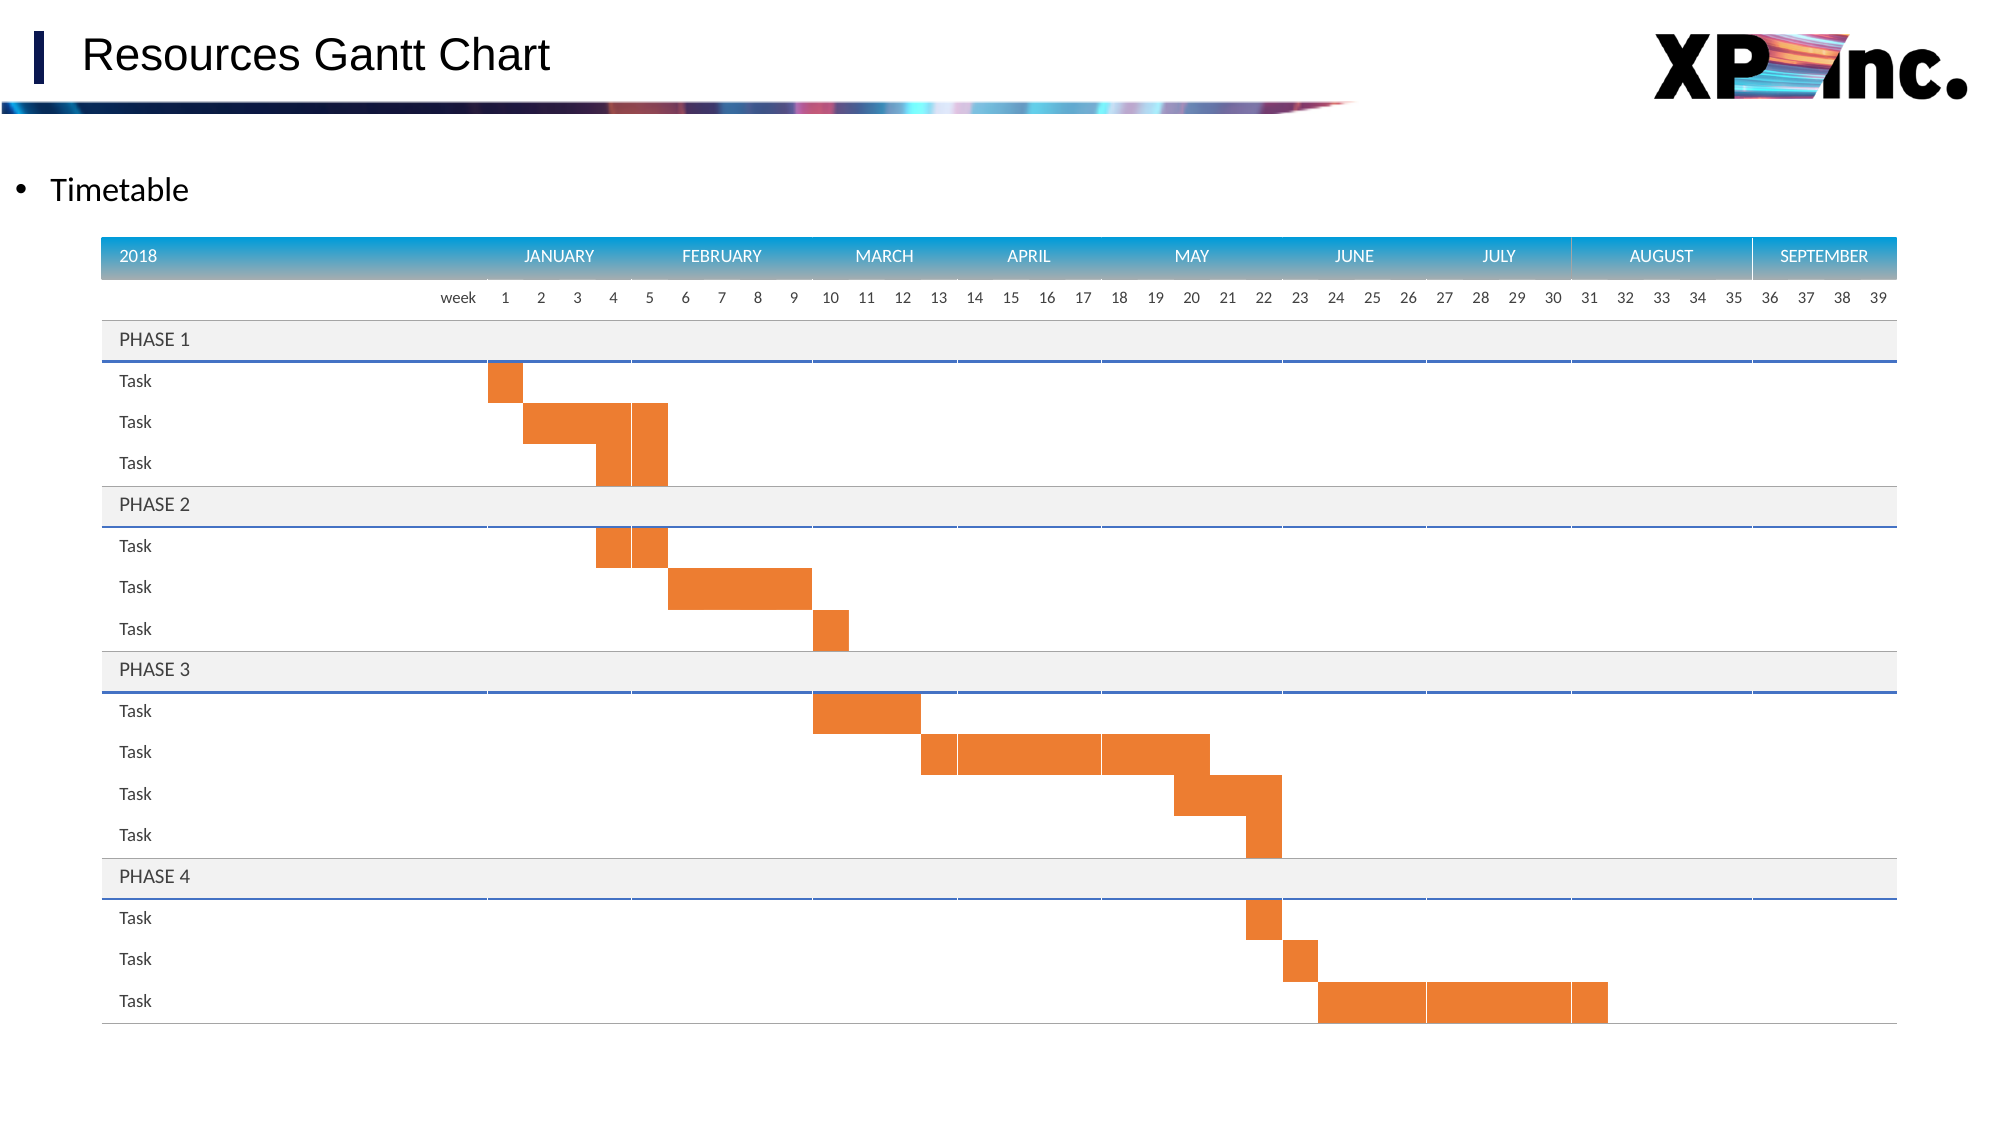

# Resources Gantt Chart

Timetable
| 2018 | January |  |  |  | February |  |  |  |  | March |  |  |  | April |  |  |  | May |  |  |  |  | June |  |  |  | July |  |  |  | August |  |  |  |  | September |  |  |  |
| --- | --- | --- | --- | --- | --- | --- | --- | --- | --- | --- | --- | --- | --- | --- | --- | --- | --- | --- | --- | --- | --- | --- | --- | --- | --- | --- | --- | --- | --- | --- | --- | --- | --- | --- | --- | --- | --- | --- | --- |
| week | 1 | 2 | 3 | 4 | 5 | 6 | 7 | 8 | 9 | 10 | 11 | 12 | 13 | 14 | 15 | 16 | 17 | 18 | 19 | 20 | 21 | 22 | 23 | 24 | 25 | 26 | 27 | 28 | 29 | 30 | 31 | 32 | 33 | 34 | 35 | 36 | 37 | 38 | 39 |
| Phase 1 |  |  |  |  |  |  |  |  |  |  |  |  |  |  |  |  |  |  |  |  |  |  |  |  |  |  |  |  |  |  |  |  |  |  |  |  |  |  |  |
| Task |  |  |  |  |  |  |  |  |  |  |  |  |  |  |  |  |  |  |  |  |  |  |  |  |  |  |  |  |  |  |  |  |  |  |  |  |  |  |  |
| Task |  |  |  |  |  |  |  |  |  |  |  |  |  |  |  |  |  |  |  |  |  |  |  |  |  |  |  |  |  |  |  |  |  |  |  |  |  |  |  |
| Task |  |  |  |  |  |  |  |  |  |  |  |  |  |  |  |  |  |  |  |  |  |  |  |  |  |  |  |  |  |  |  |  |  |  |  |  |  |  |  |
| Phase 2 |  |  |  |  |  |  |  |  |  |  |  |  |  |  |  |  |  |  |  |  |  |  |  |  |  |  |  |  |  |  |  |  |  |  |  |  |  |  |  |
| Task |  |  |  |  |  |  |  |  |  |  |  |  |  |  |  |  |  |  |  |  |  |  |  |  |  |  |  |  |  |  |  |  |  |  |  |  |  |  |  |
| Task |  |  |  |  |  |  |  |  |  |  |  |  |  |  |  |  |  |  |  |  |  |  |  |  |  |  |  |  |  |  |  |  |  |  |  |  |  |  |  |
| Task |  |  |  |  |  |  |  |  |  |  |  |  |  |  |  |  |  |  |  |  |  |  |  |  |  |  |  |  |  |  |  |  |  |  |  |  |  |  |  |
| Phase 3 |  |  |  |  |  |  |  |  |  |  |  |  |  |  |  |  |  |  |  |  |  |  |  |  |  |  |  |  |  |  |  |  |  |  |  |  |  |  |  |
| Task |  |  |  |  |  |  |  |  |  |  |  |  |  |  |  |  |  |  |  |  |  |  |  |  |  |  |  |  |  |  |  |  |  |  |  |  |  |  |  |
| Task |  |  |  |  |  |  |  |  |  |  |  |  |  |  |  |  |  |  |  |  |  |  |  |  |  |  |  |  |  |  |  |  |  |  |  |  |  |  |  |
| Task |  |  |  |  |  |  |  |  |  |  |  |  |  |  |  |  |  |  |  |  |  |  |  |  |  |  |  |  |  |  |  |  |  |  |  |  |  |  |  |
| Task |  |  |  |  |  |  |  |  |  |  |  |  |  |  |  |  |  |  |  |  |  |  |  |  |  |  |  |  |  |  |  |  |  |  |  |  |  |  |  |
| Phase 4 |  |  |  |  |  |  |  |  |  |  |  |  |  |  |  |  |  |  |  |  |  |  |  |  |  |  |  |  |  |  |  |  |  |  |  |  |  |  |  |
| Task |  |  |  |  |  |  |  |  |  |  |  |  |  |  |  |  |  |  |  |  |  |  |  |  |  |  |  |  |  |  |  |  |  |  |  |  |  |  |  |
| Task |  |  |  |  |  |  |  |  |  |  |  |  |  |  |  |  |  |  |  |  |  |  |  |  |  |  |  |  |  |  |  |  |  |  |  |  |  |  |  |
| Task |  |  |  |  |  |  |  |  |  |  |  |  |  |  |  |  |  |  |  |  |  |  |  |  |  |  |  |  |  |  |  |  |  |  |  |  |  |  |  |